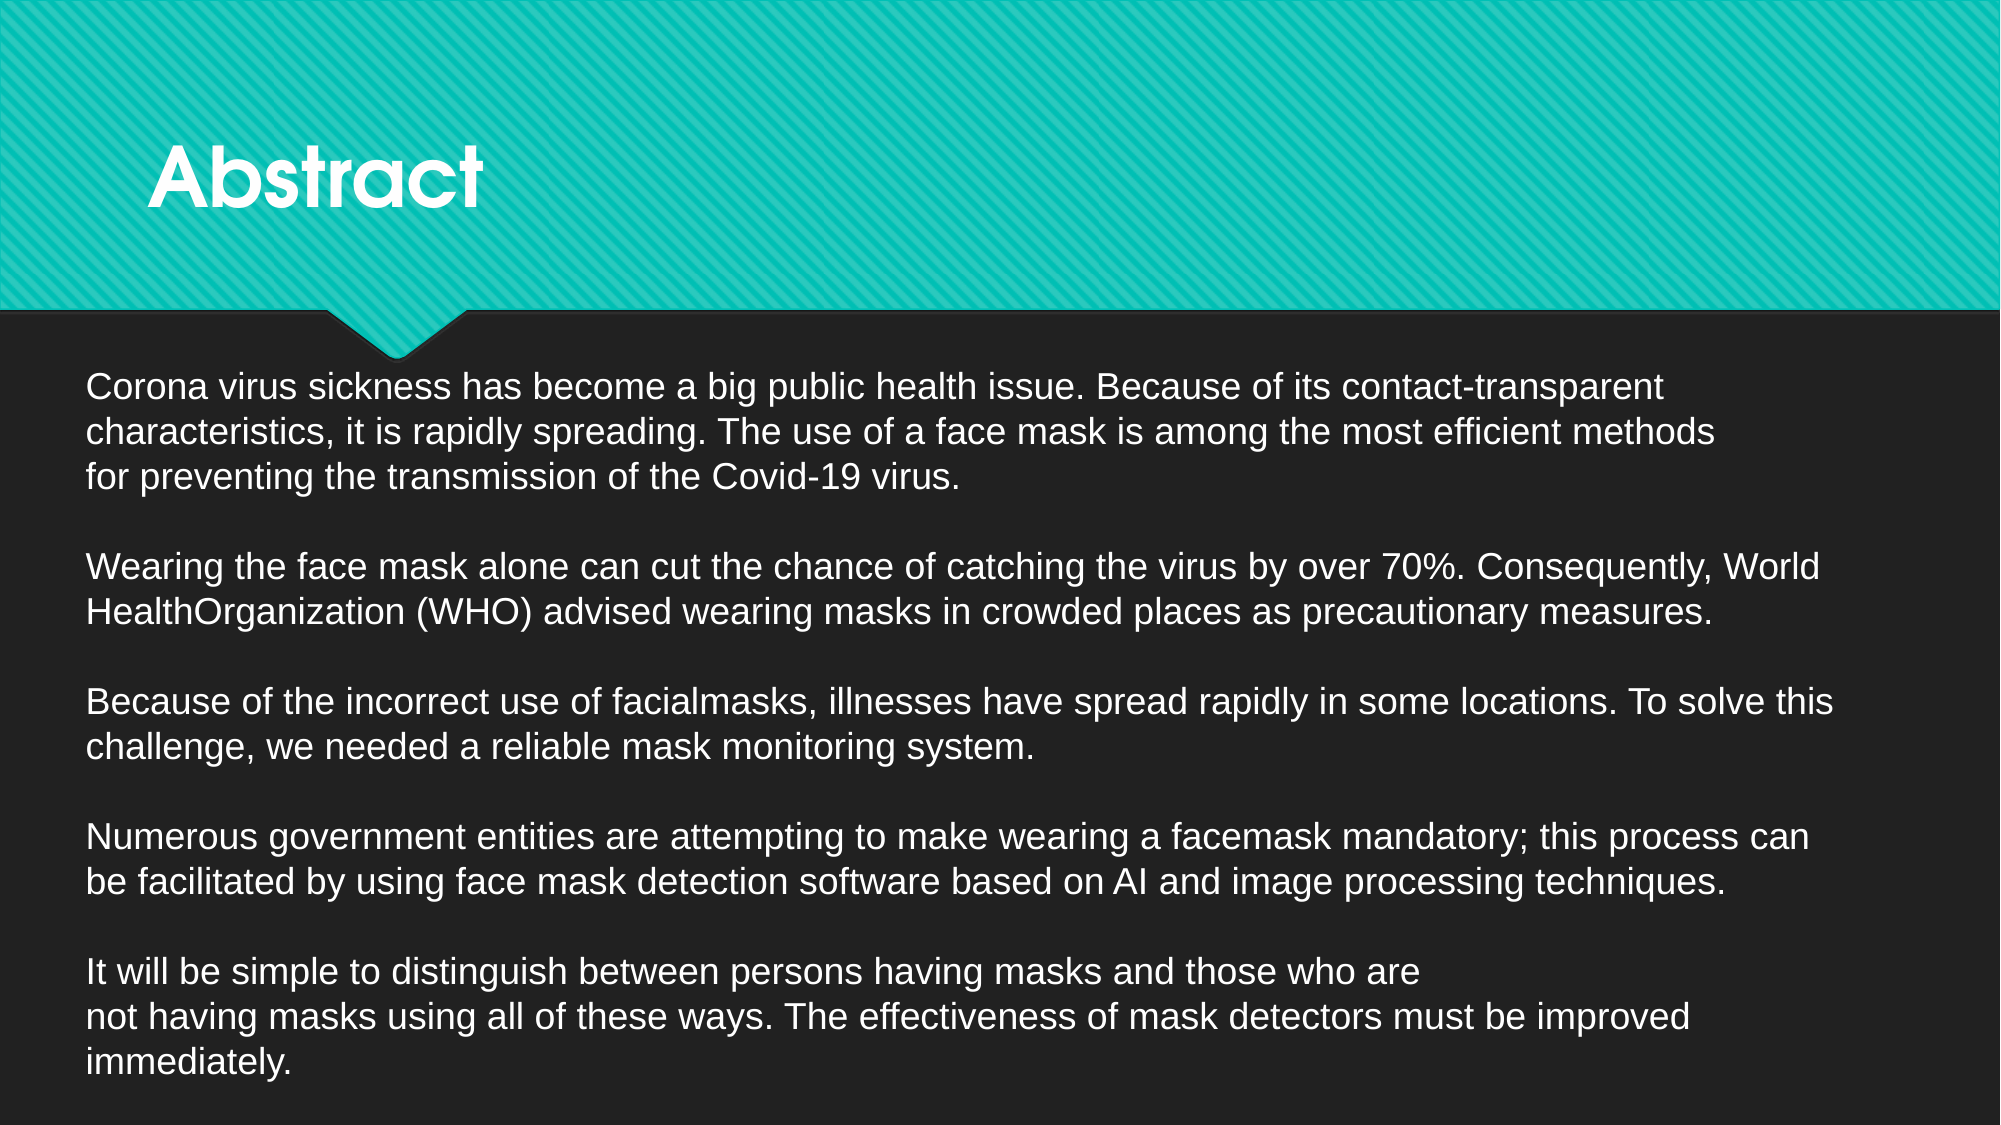

Abstract
Corona virus sickness has become a big public health issue. Because of its contact-transparent
characteristics, it is rapidly spreading. The use of a face mask is among the most efficient methods
for preventing the transmission of the Covid-19 virus.

Wearing the face mask alone can cut the chance of catching the virus by over 70%. Consequently, World HealthOrganization (WHO) advised wearing masks in crowded places as precautionary measures.

Because of the incorrect use of facialmasks, illnesses have spread rapidly in some locations. To solve this challenge, we needed a reliable mask monitoring system.

Numerous government entities are attempting to make wearing a facemask mandatory; this process can be facilitated by using face mask detection software based on AI and image processing techniques.

It will be simple to distinguish between persons having masks and those who are
not having masks using all of these ways. The effectiveness of mask detectors must be improved
immediately.